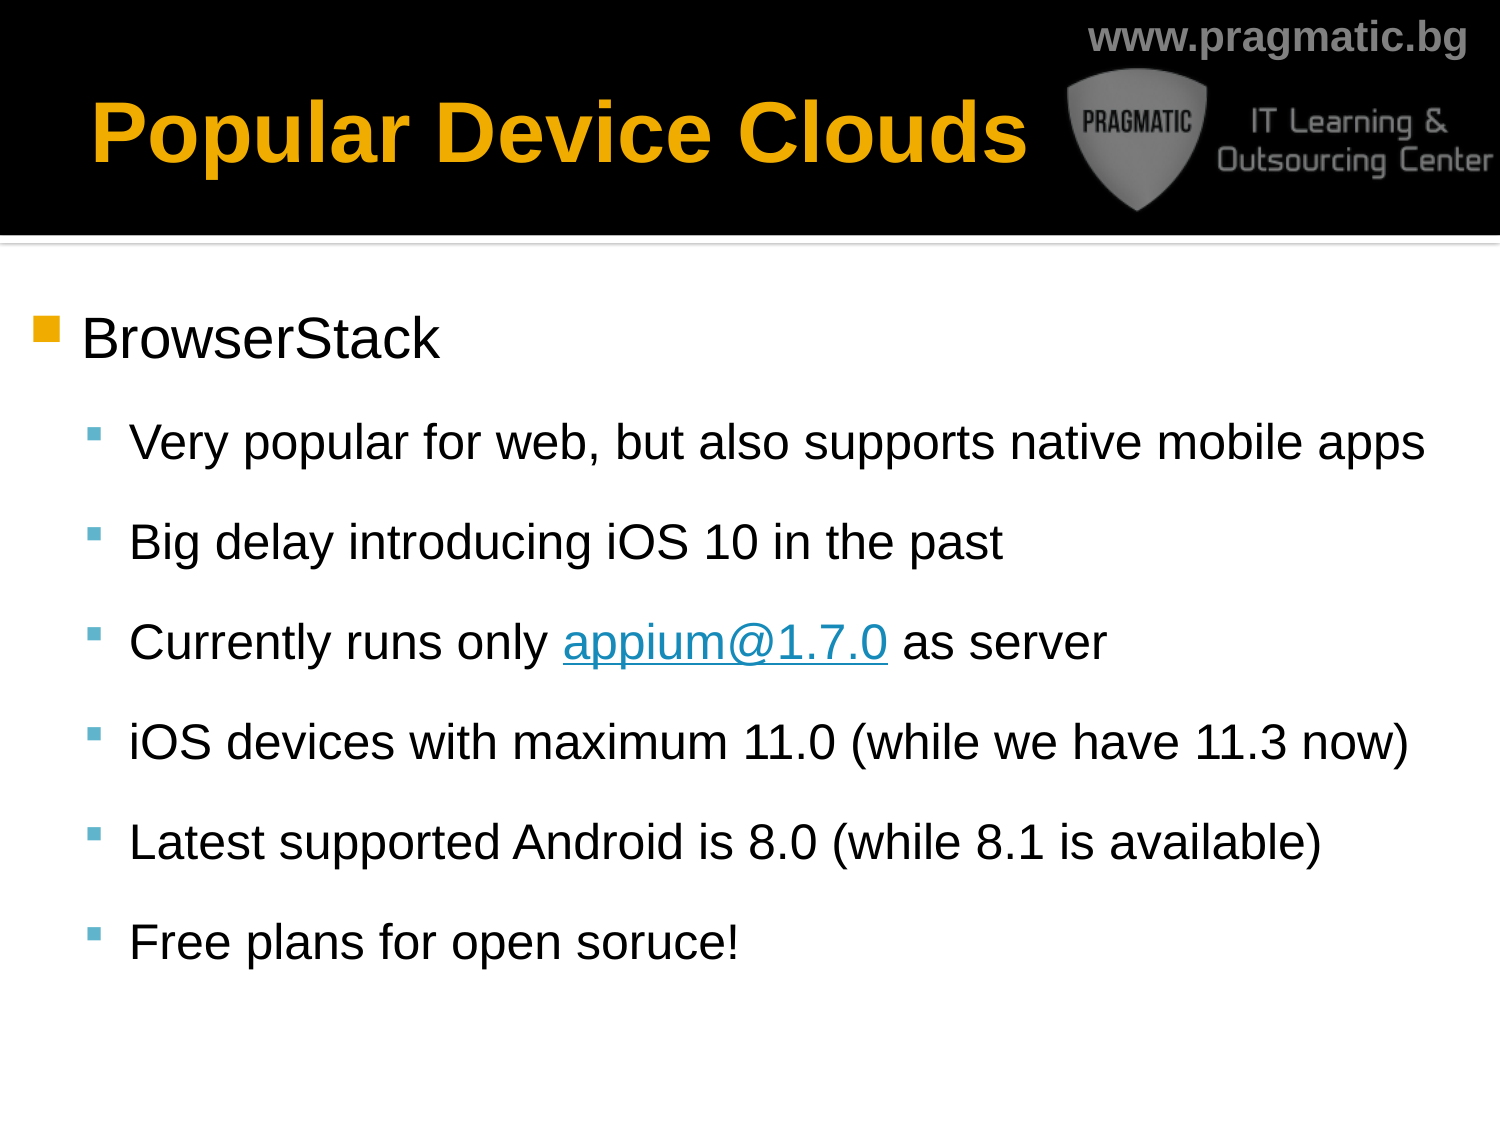

# Popular Device Clouds
BrowserStack
Very popular for web, but also supports native mobile apps
Big delay introducing iOS 10 in the past
Currently runs only appium@1.7.0 as server
iOS devices with maximum 11.0 (while we have 11.3 now)
Latest supported Android is 8.0 (while 8.1 is available)
Free plans for open soruce!